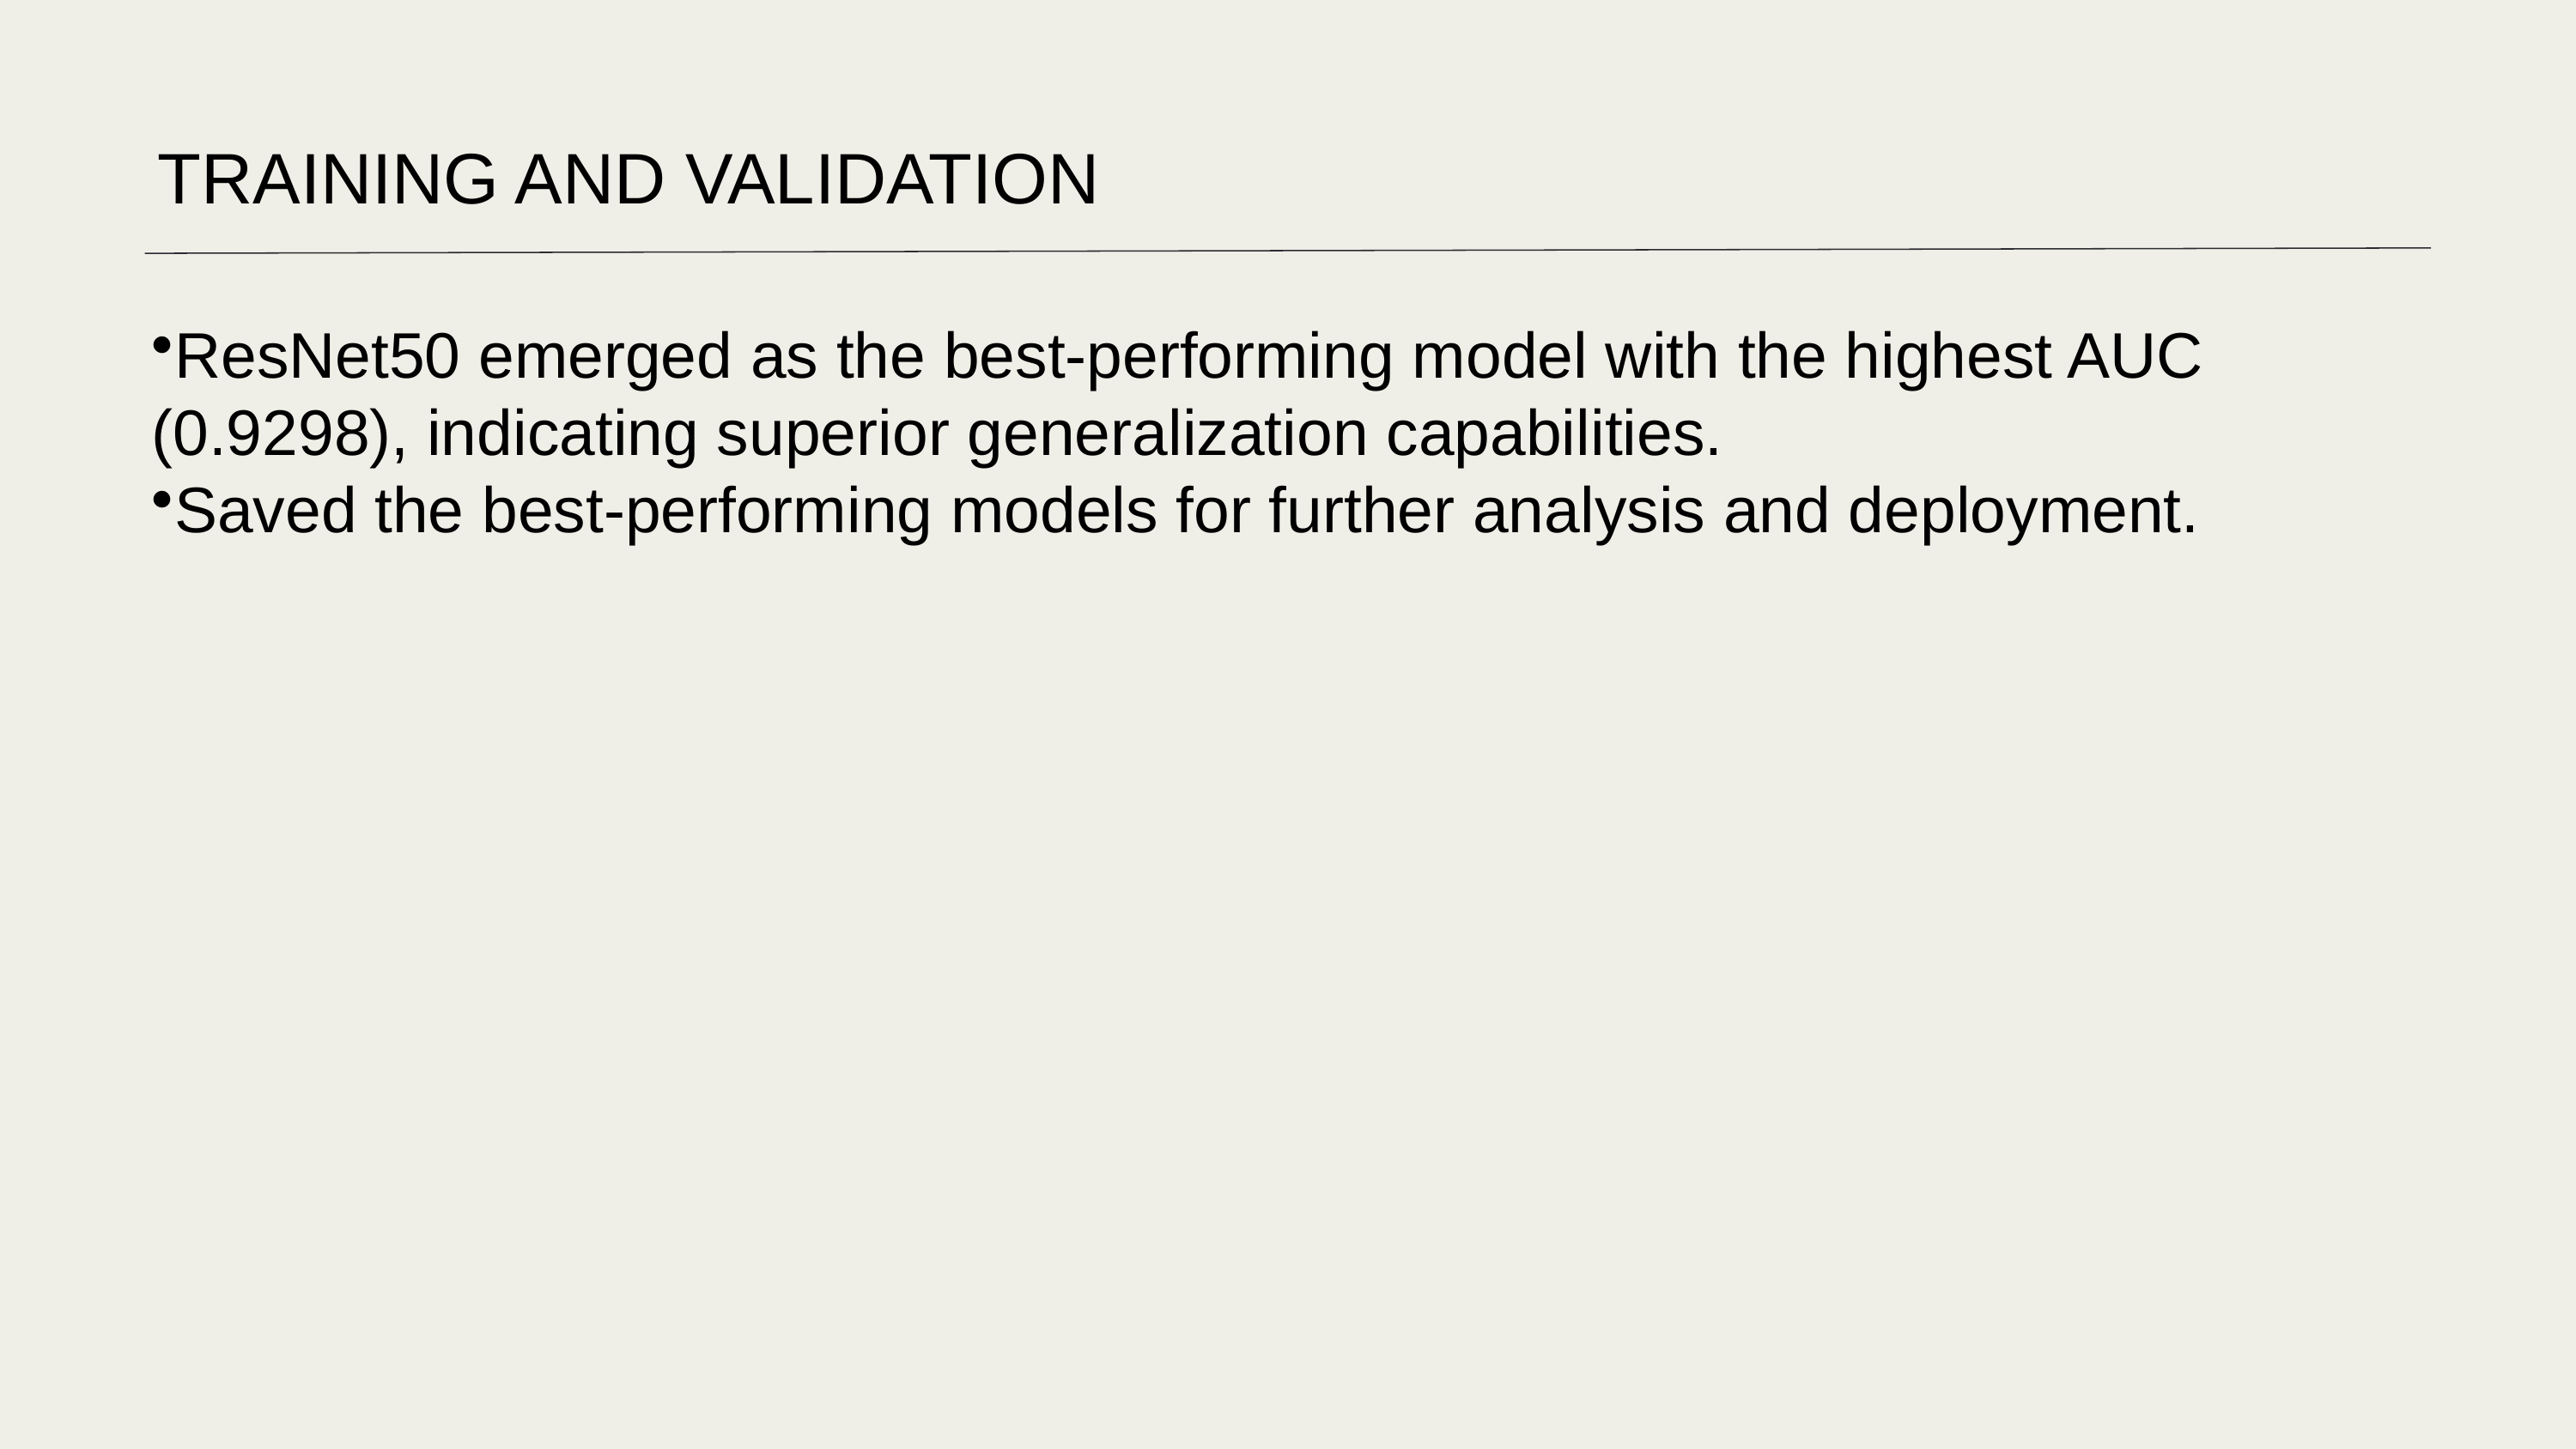

TRAINING AND VALIDATION

ResNet50 emerged as the best-performing model with the highest AUC (0.9298), indicating superior generalization capabilities.
Saved the best-performing models for further analysis and deployment.